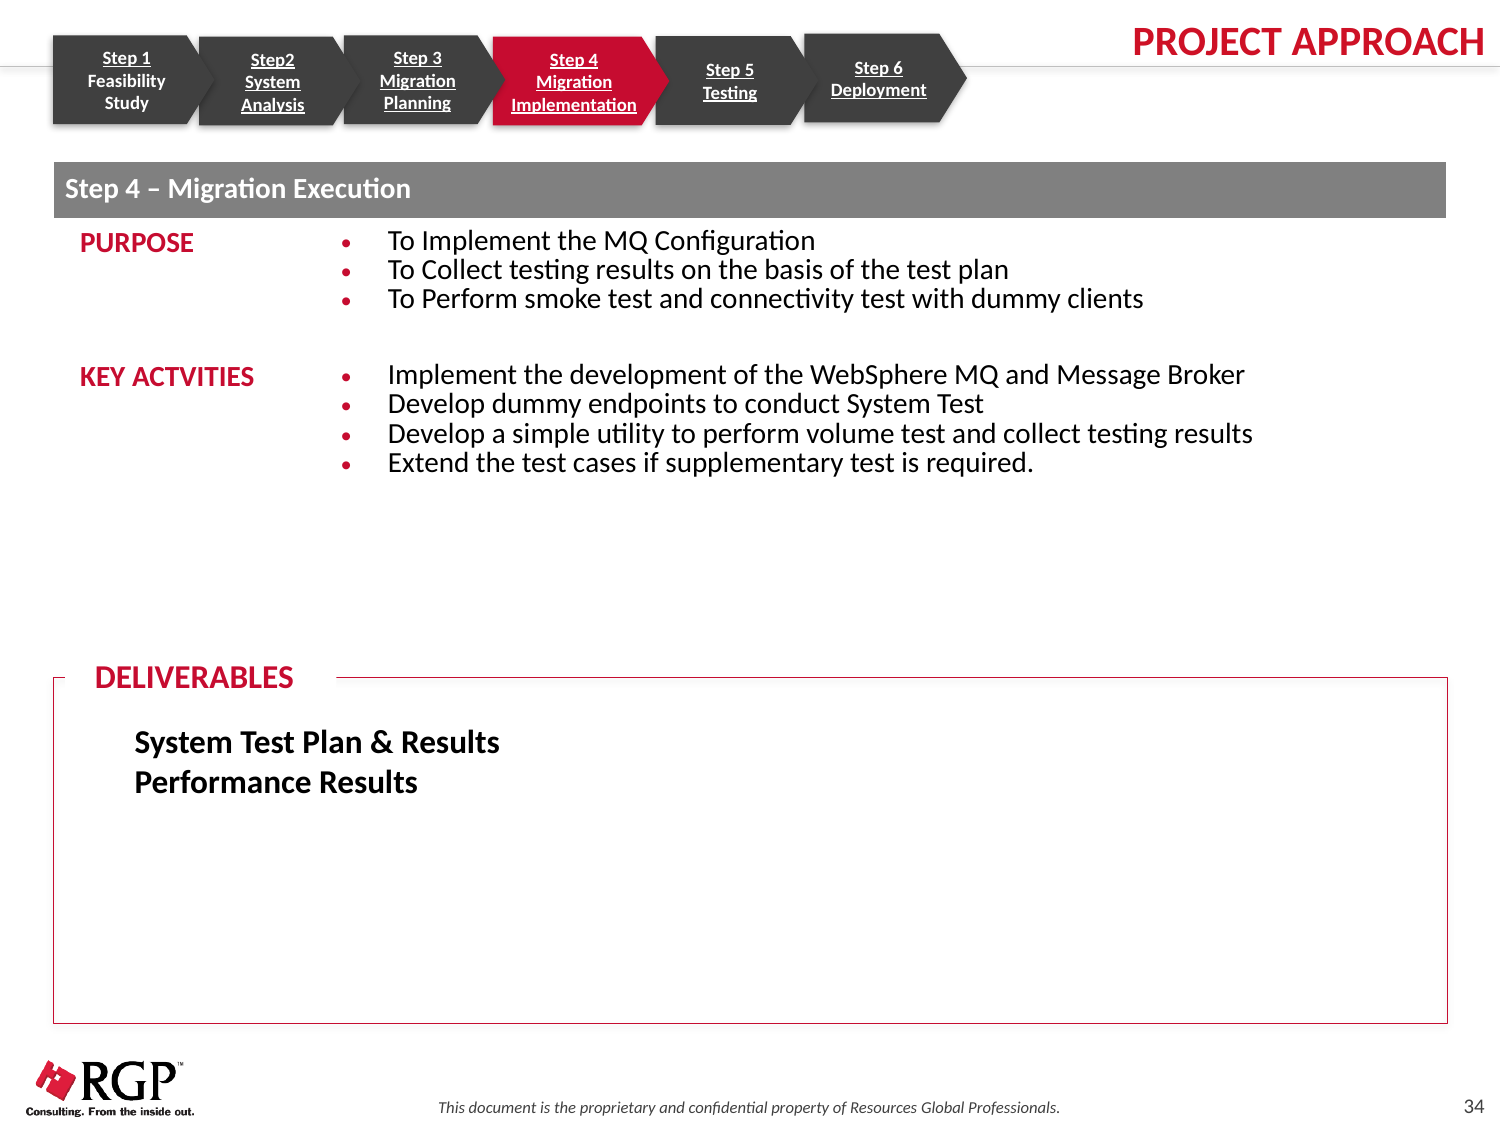

PROJECT APPROACH
Step 6
Deployment
Step 1
Feasibility Study
Step 3
Migration Planning
Step 5
Testing
Step2
System Analysis
Step 4
Migration Implementation
| Step 4 – Migration Execution |  |
| --- | --- |
| PURPOSE | To Implement the MQ Configuration To Collect testing results on the basis of the test plan To Perform smoke test and connectivity test with dummy clients |
| KEY ACTVITIES | Implement the development of the WebSphere MQ and Message Broker Develop dummy endpoints to conduct System Test Develop a simple utility to perform volume test and collect testing results Extend the test cases if supplementary test is required. |
DELIVERABLES

System Test Plan & Results
Performance Results